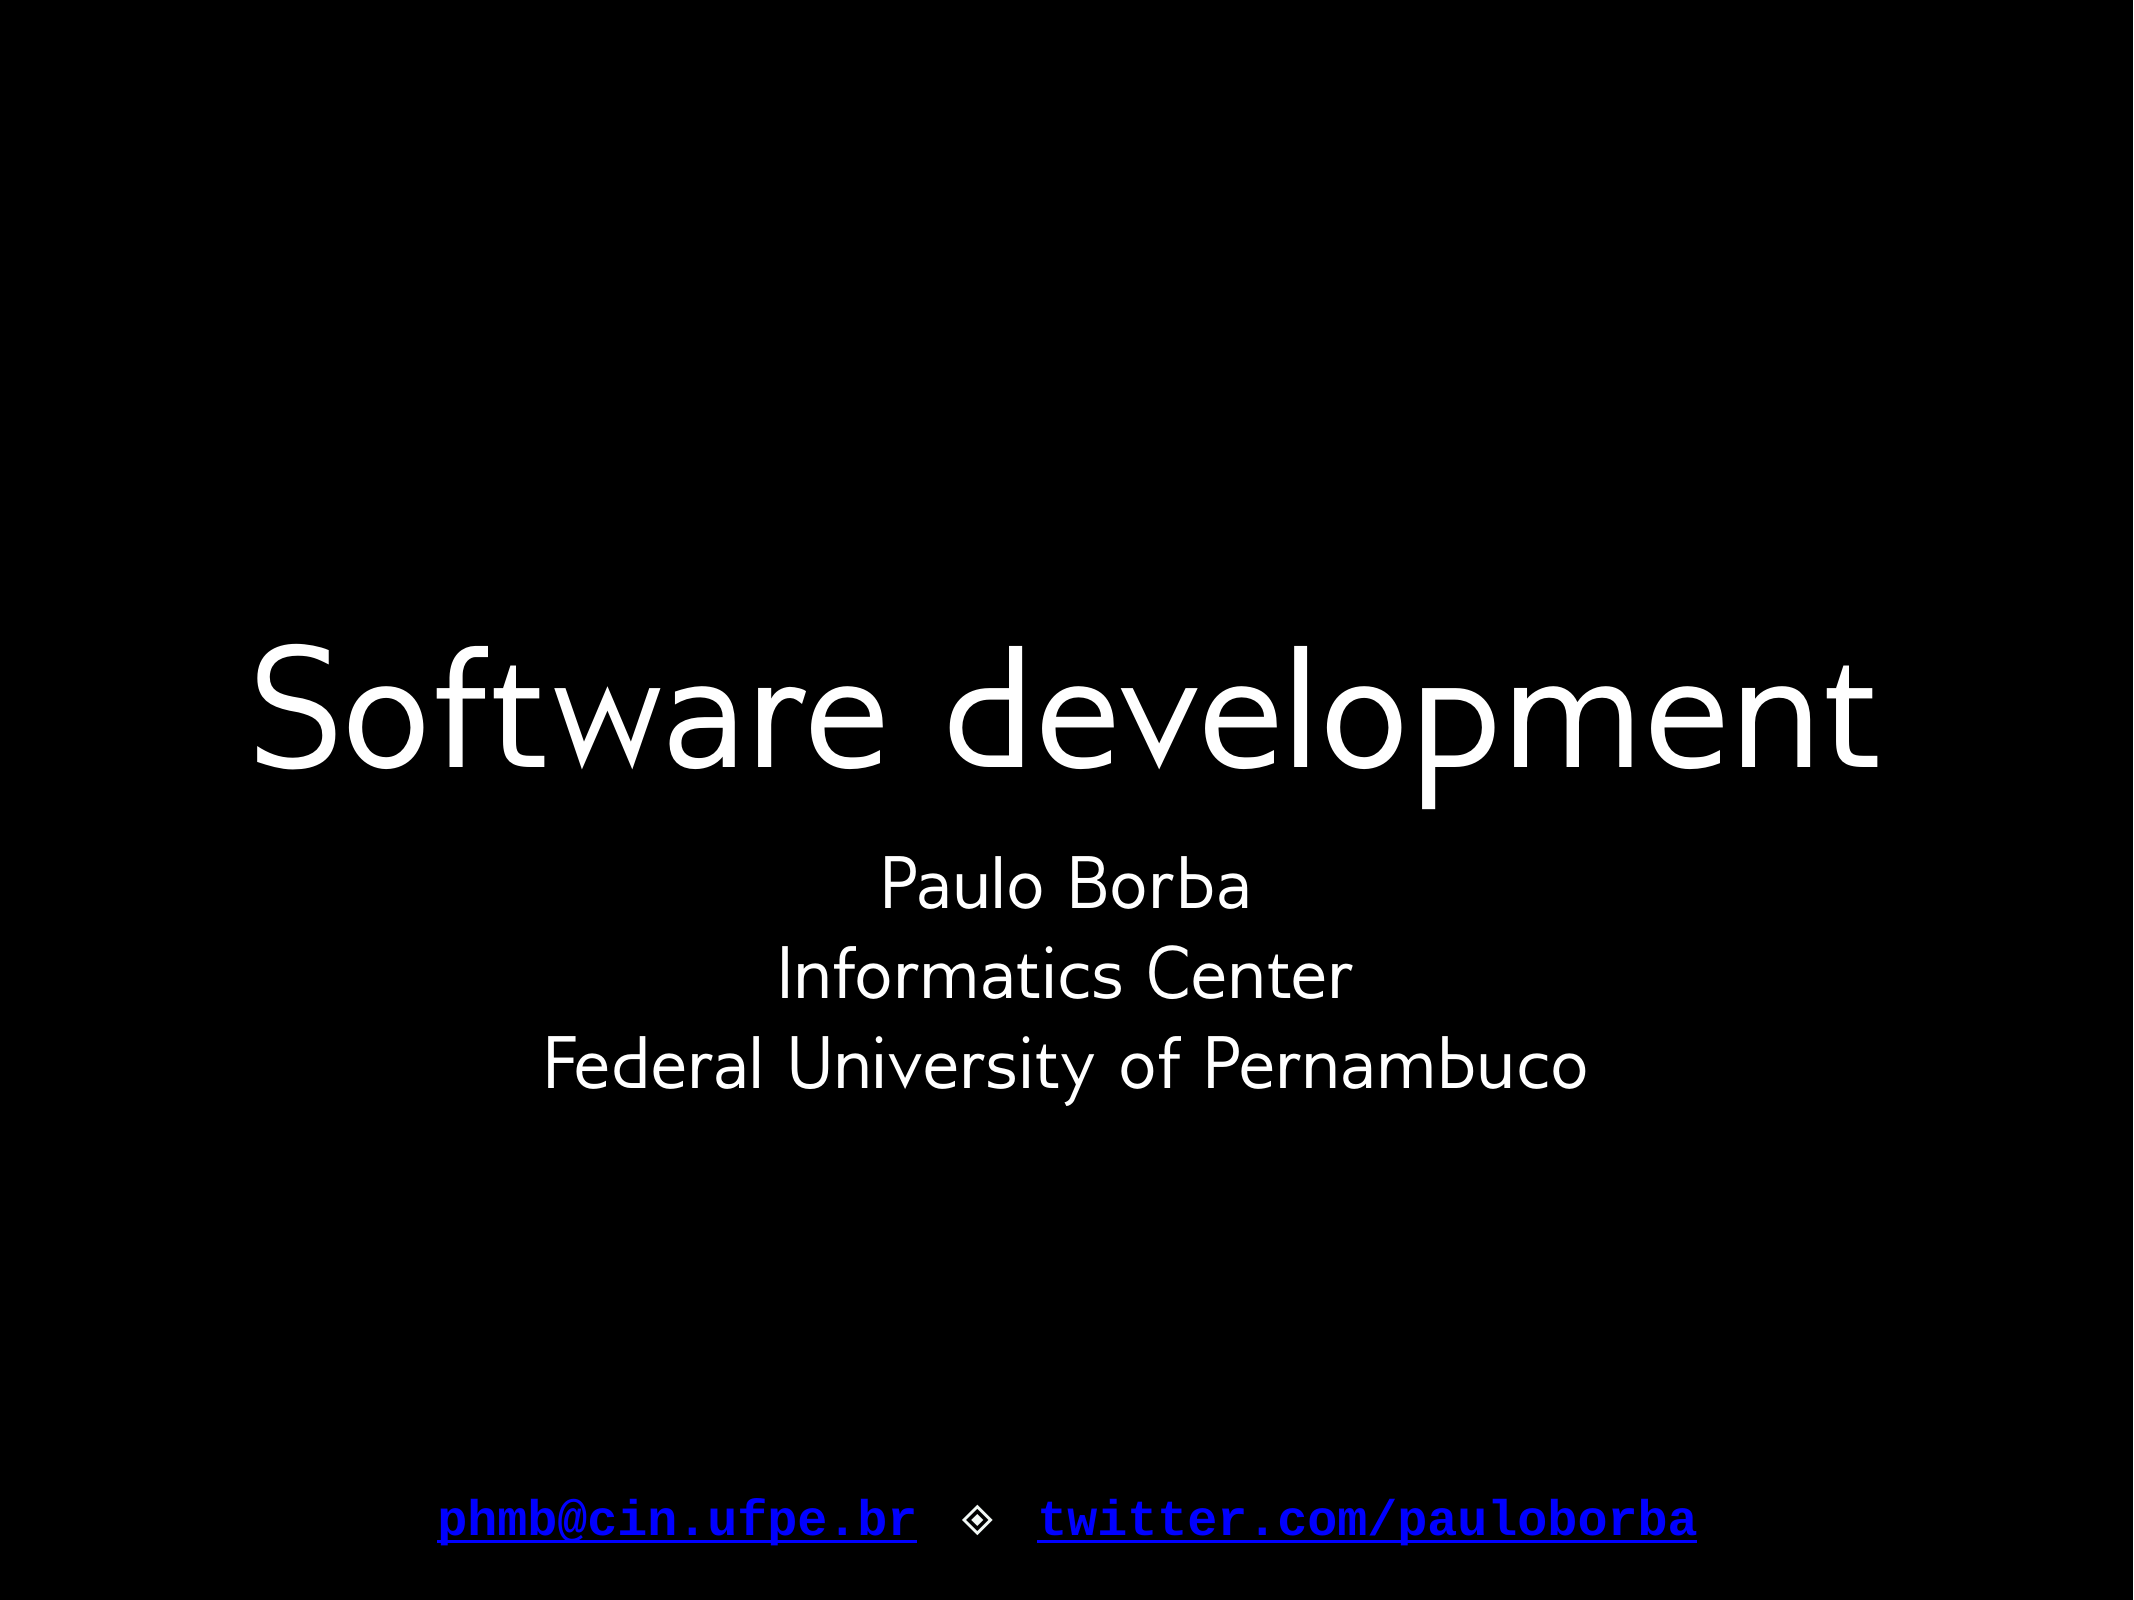

# Software development
Paulo Borba
Informatics Center
Federal University of Pernambuco
phmb@cin.ufpe.br ◈ twitter.com/pauloborba